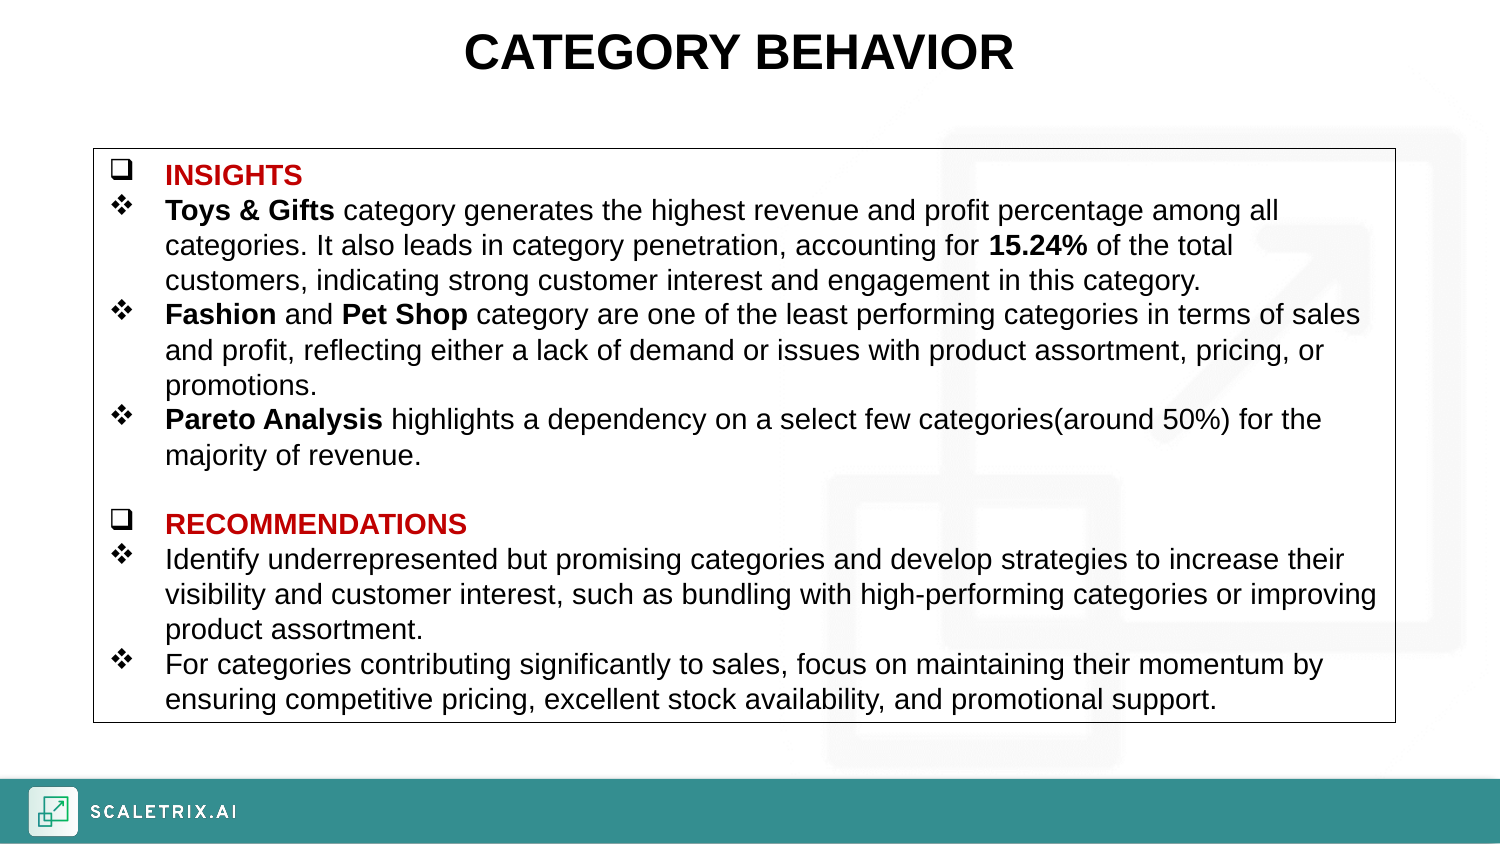

CATEGORY BEHAVIOR
INSIGHTS
Toys & Gifts category generates the highest revenue and profit percentage among all categories. It also leads in category penetration, accounting for 15.24% of the total customers, indicating strong customer interest and engagement in this category.
Fashion and Pet Shop category are one of the least performing categories in terms of sales and profit, reflecting either a lack of demand or issues with product assortment, pricing, or promotions.
Pareto Analysis highlights a dependency on a select few categories(around 50%) for the majority of revenue.

RECOMMENDATIONS
Identify underrepresented but promising categories and develop strategies to increase their visibility and customer interest, such as bundling with high-performing categories or improving product assortment.
For categories contributing significantly to sales, focus on maintaining their momentum by ensuring competitive pricing, excellent stock availability, and promotional support.